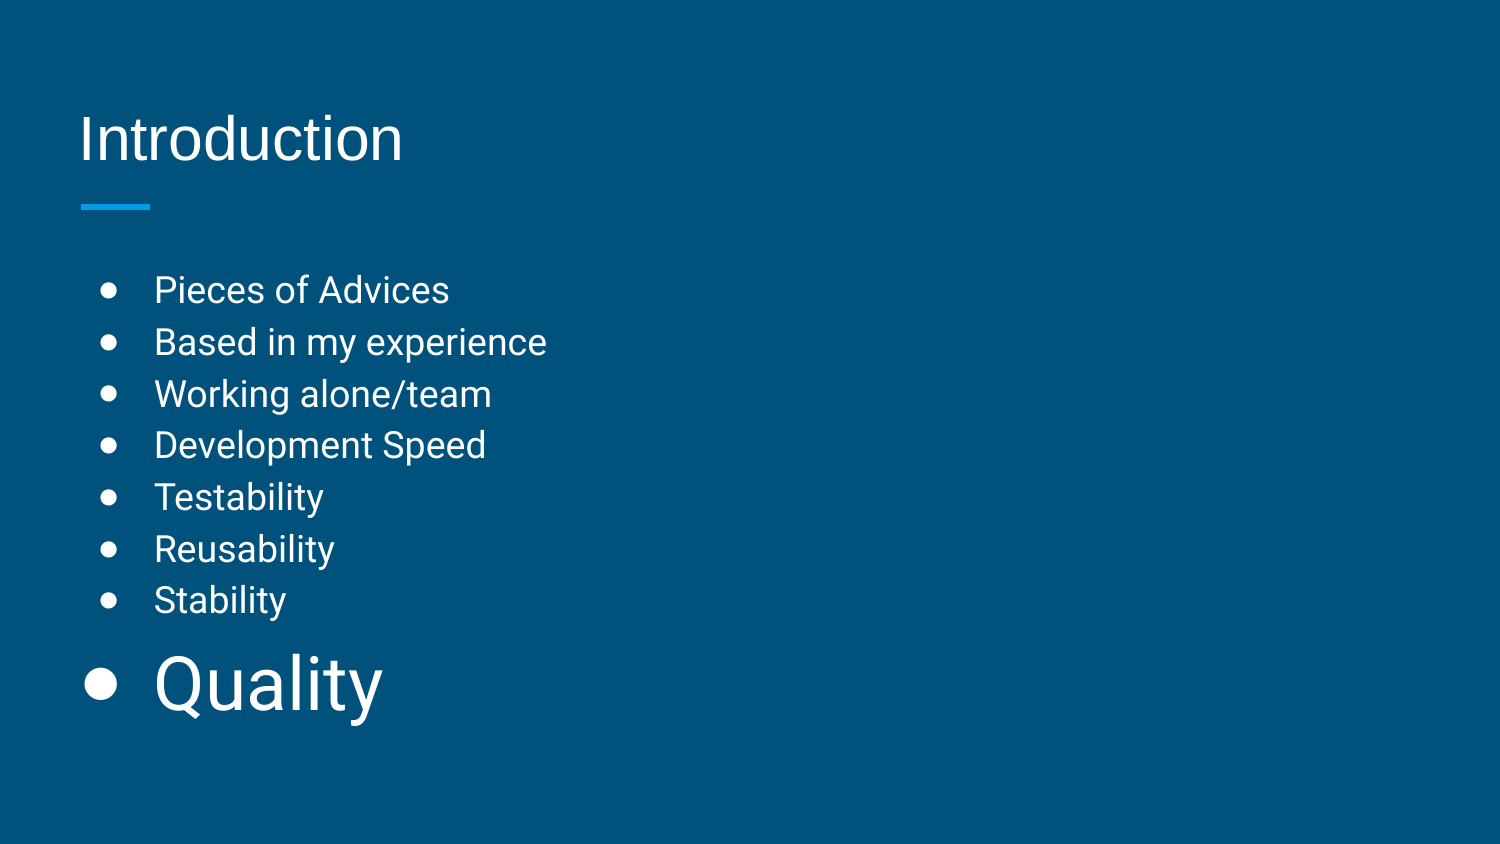

# Introduction
Pieces of Advices
Based in my experience
Working alone/team
Development Speed
Testability
Reusability
Stability
Quality